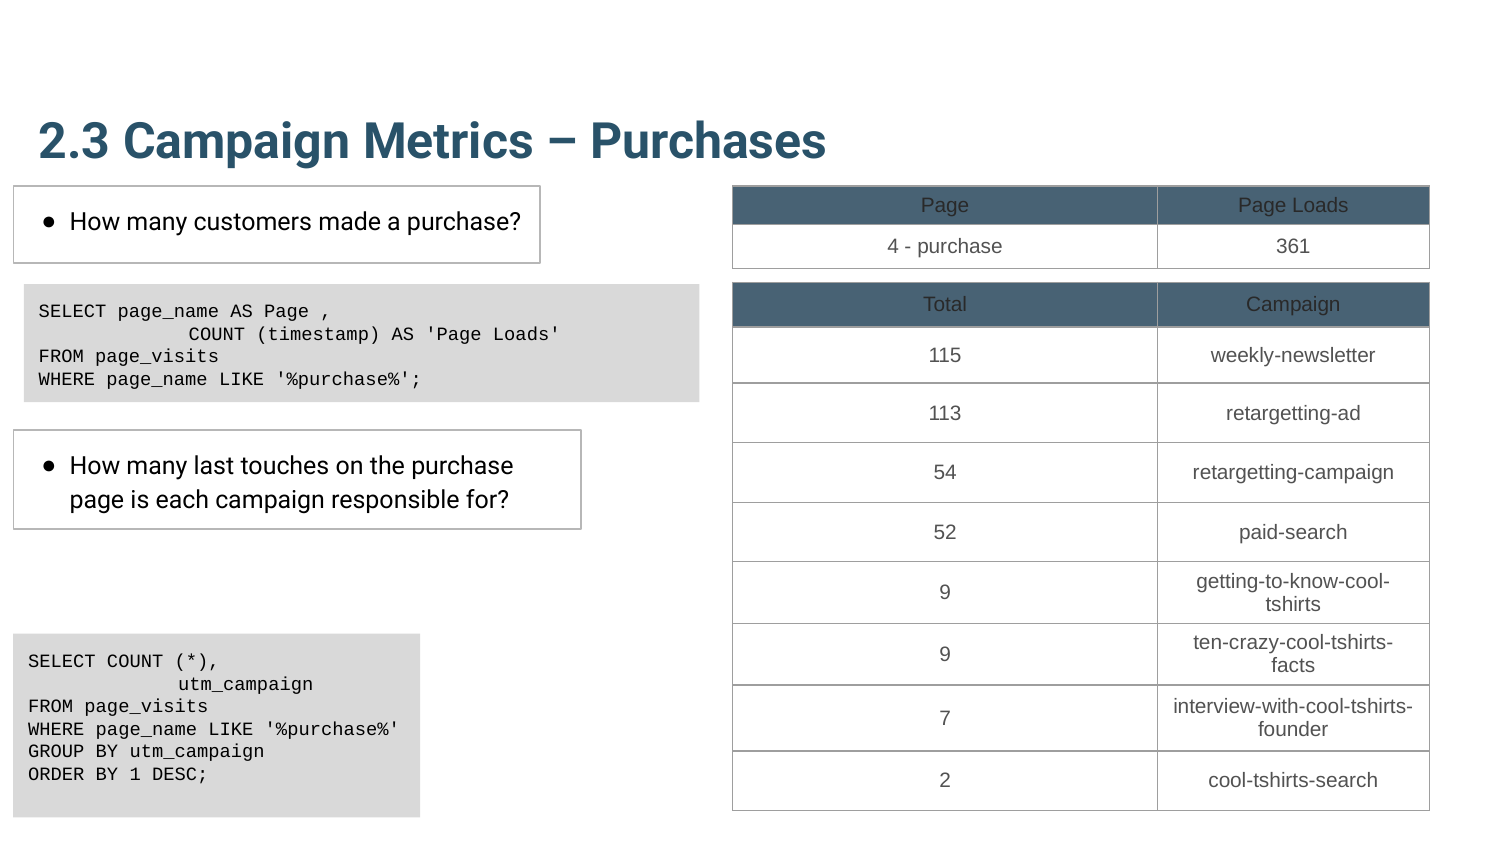

2.3 Campaign Metrics – Purchases
How many customers made a purchase?

| Page | Page Loads |
| --- | --- |
| 4 - purchase | 361 |
| Total | Campaign |
| --- | --- |
| 115 | weekly-newsletter |
| 113 | retargetting-ad |
| 54 | retargetting-campaign |
| 52 | paid-search |
| 9 | getting-to-know-cool-tshirts |
| 9 | ten-crazy-cool-tshirts-facts |
| 7 | interview-with-cool-tshirts-founder |
| 2 | cool-tshirts-search |
SELECT page_name AS Page ,
	COUNT (timestamp) AS 'Page Loads'
FROM page_visits
WHERE page_name LIKE '%purchase%';
How many last touches on the purchase page is each campaign responsible for?

SELECT COUNT (*),
	utm_campaign
FROM page_visits
WHERE page_name LIKE '%purchase%'
GROUP BY utm_campaign
ORDER BY 1 DESC;